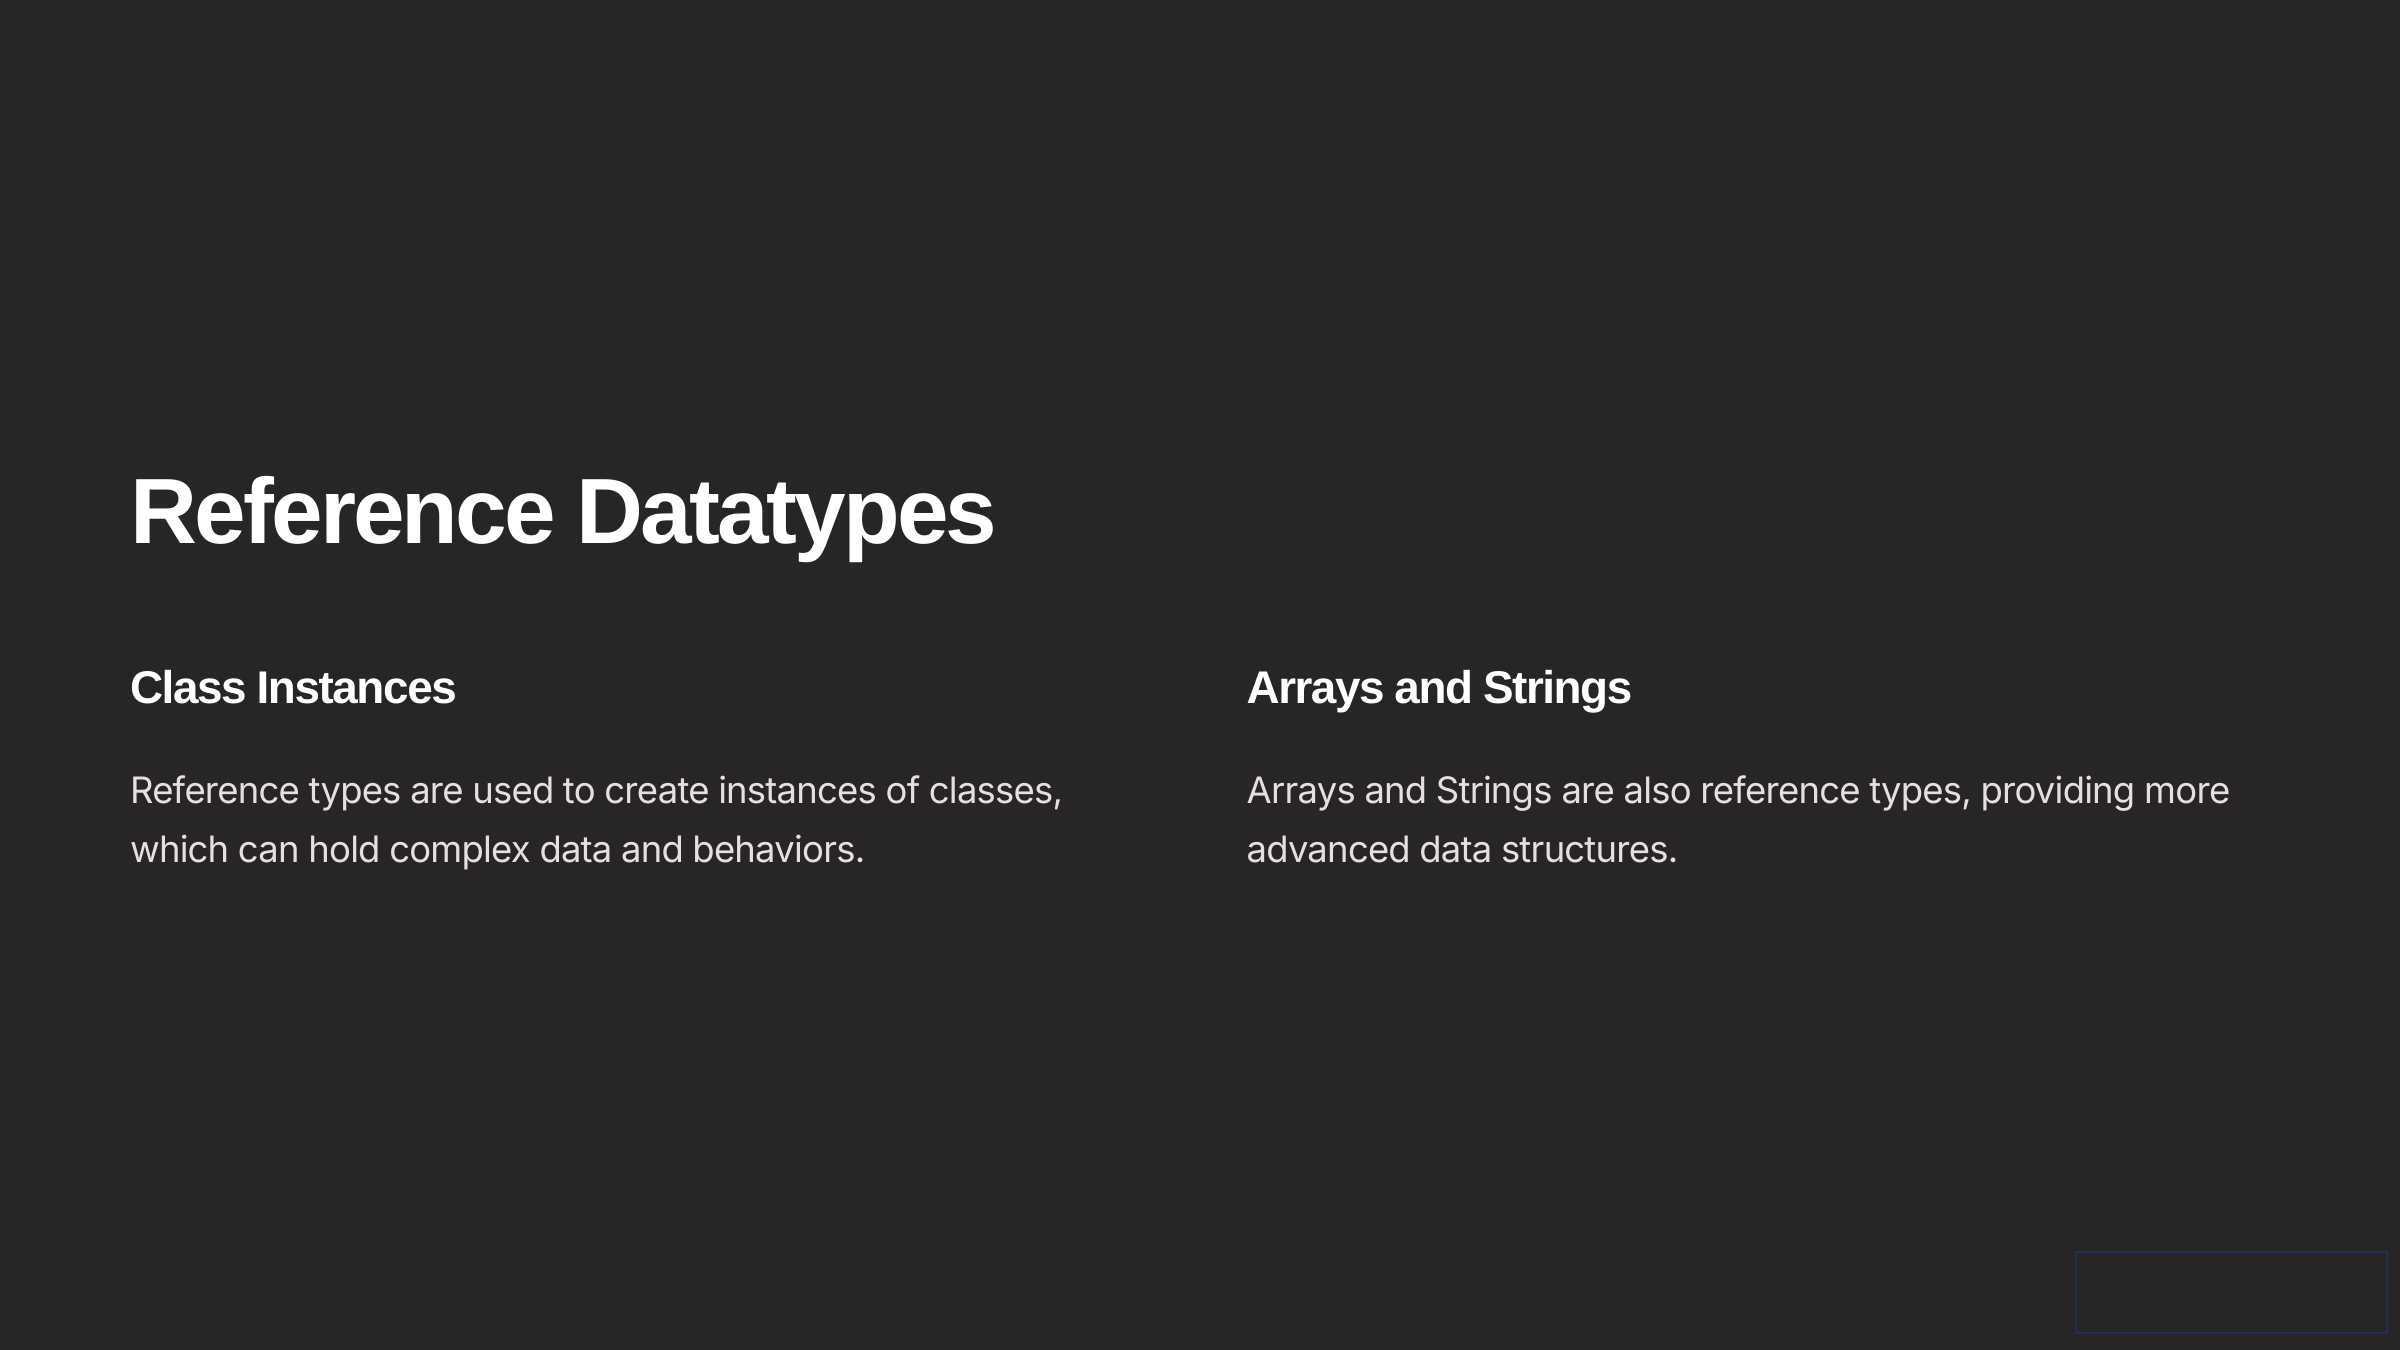

Reference Datatypes
Class Instances
Arrays and Strings
Reference types are used to create instances of classes, which can hold complex data and behaviors.
Arrays and Strings are also reference types, providing more advanced data structures.